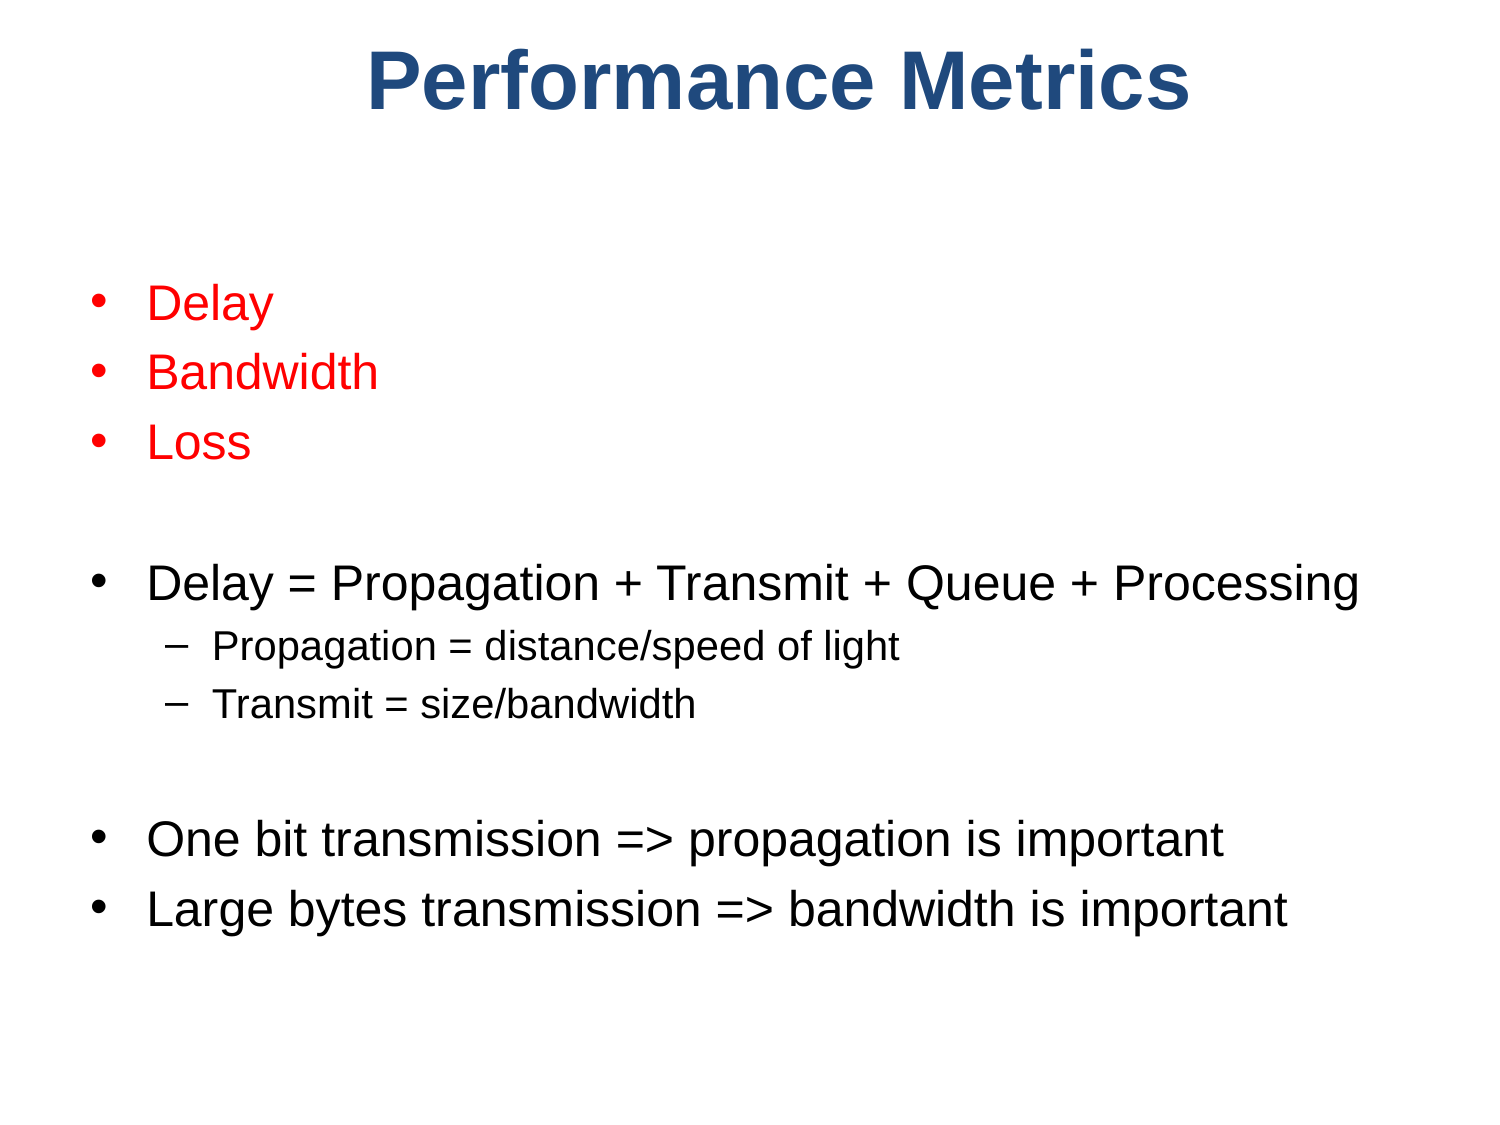

# Performance Metrics
Delay
Bandwidth
Loss

Delay = Propagation + Transmit + Queue + Processing
Propagation = distance/speed of light
Transmit = size/bandwidth

One bit transmission => propagation is important
Large bytes transmission => bandwidth is important